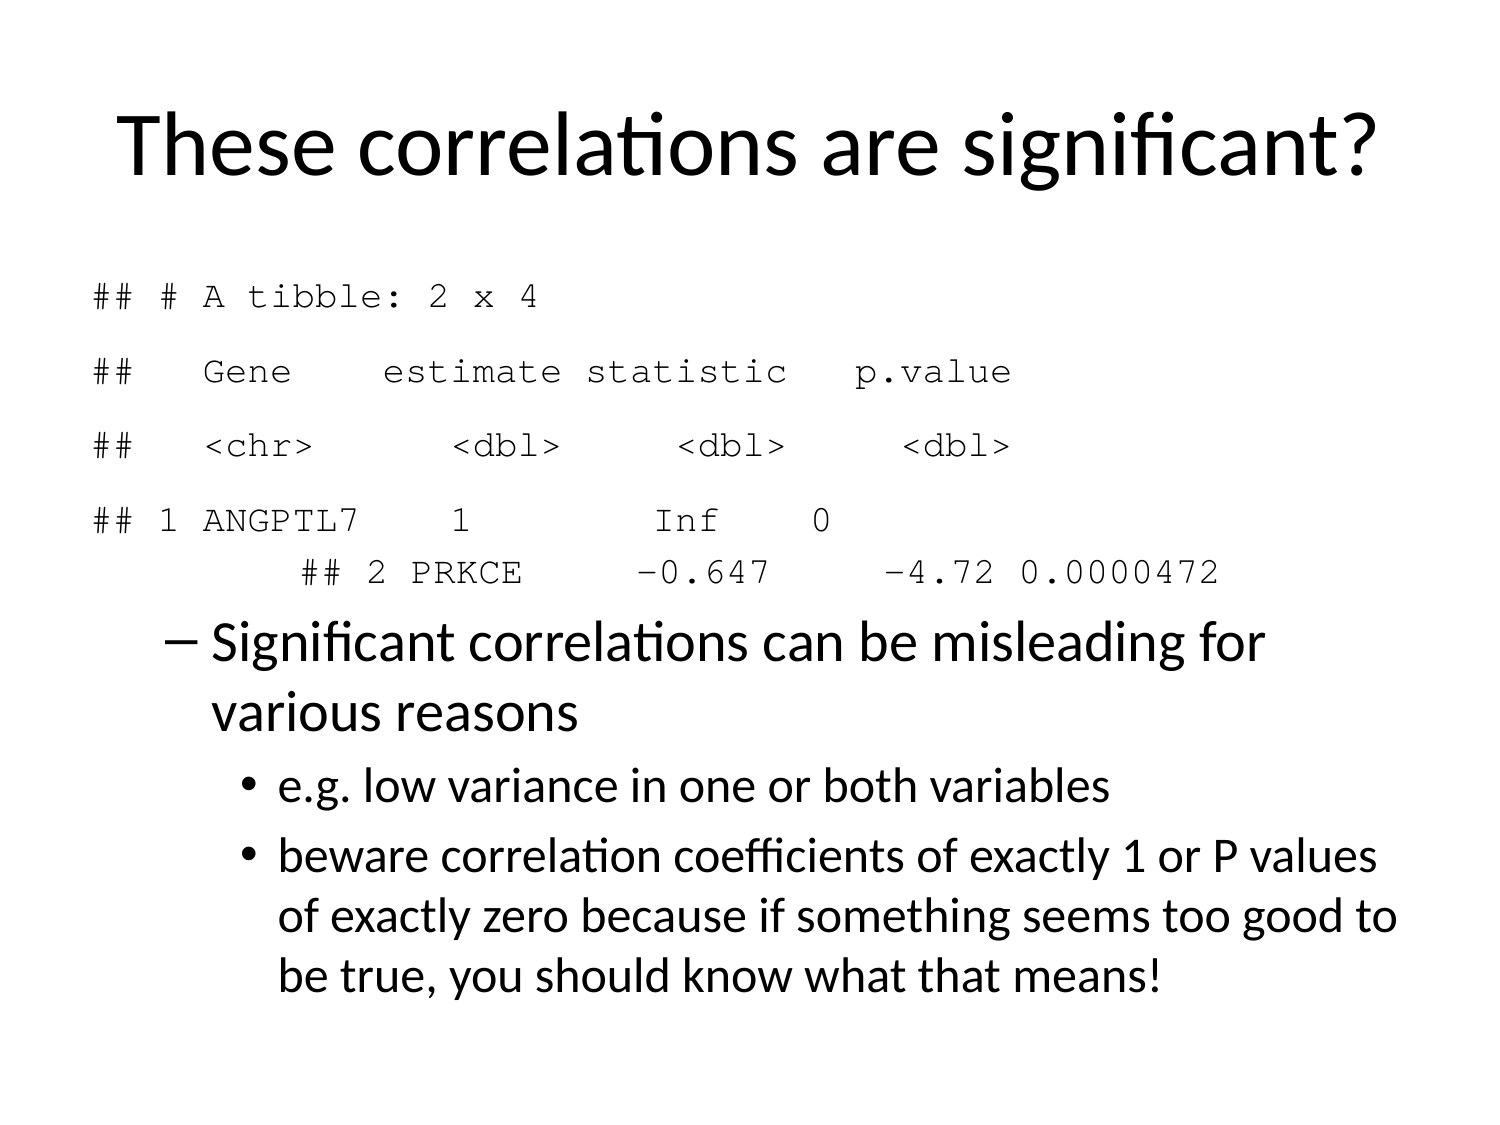

# These correlations are significant?
## # A tibble: 2 x 4
##   Gene    estimate statistic   p.value
##   <chr>      <dbl>     <dbl>     <dbl>
## 1 ANGPTL7    1        Inf    0
## 2 PRKCE     -0.647     -4.72 0.0000472
Significant correlations can be misleading for various reasons
e.g. low variance in one or both variables
beware correlation coefficients of exactly 1 or P values of exactly zero because if something seems too good to be true, you should know what that means!